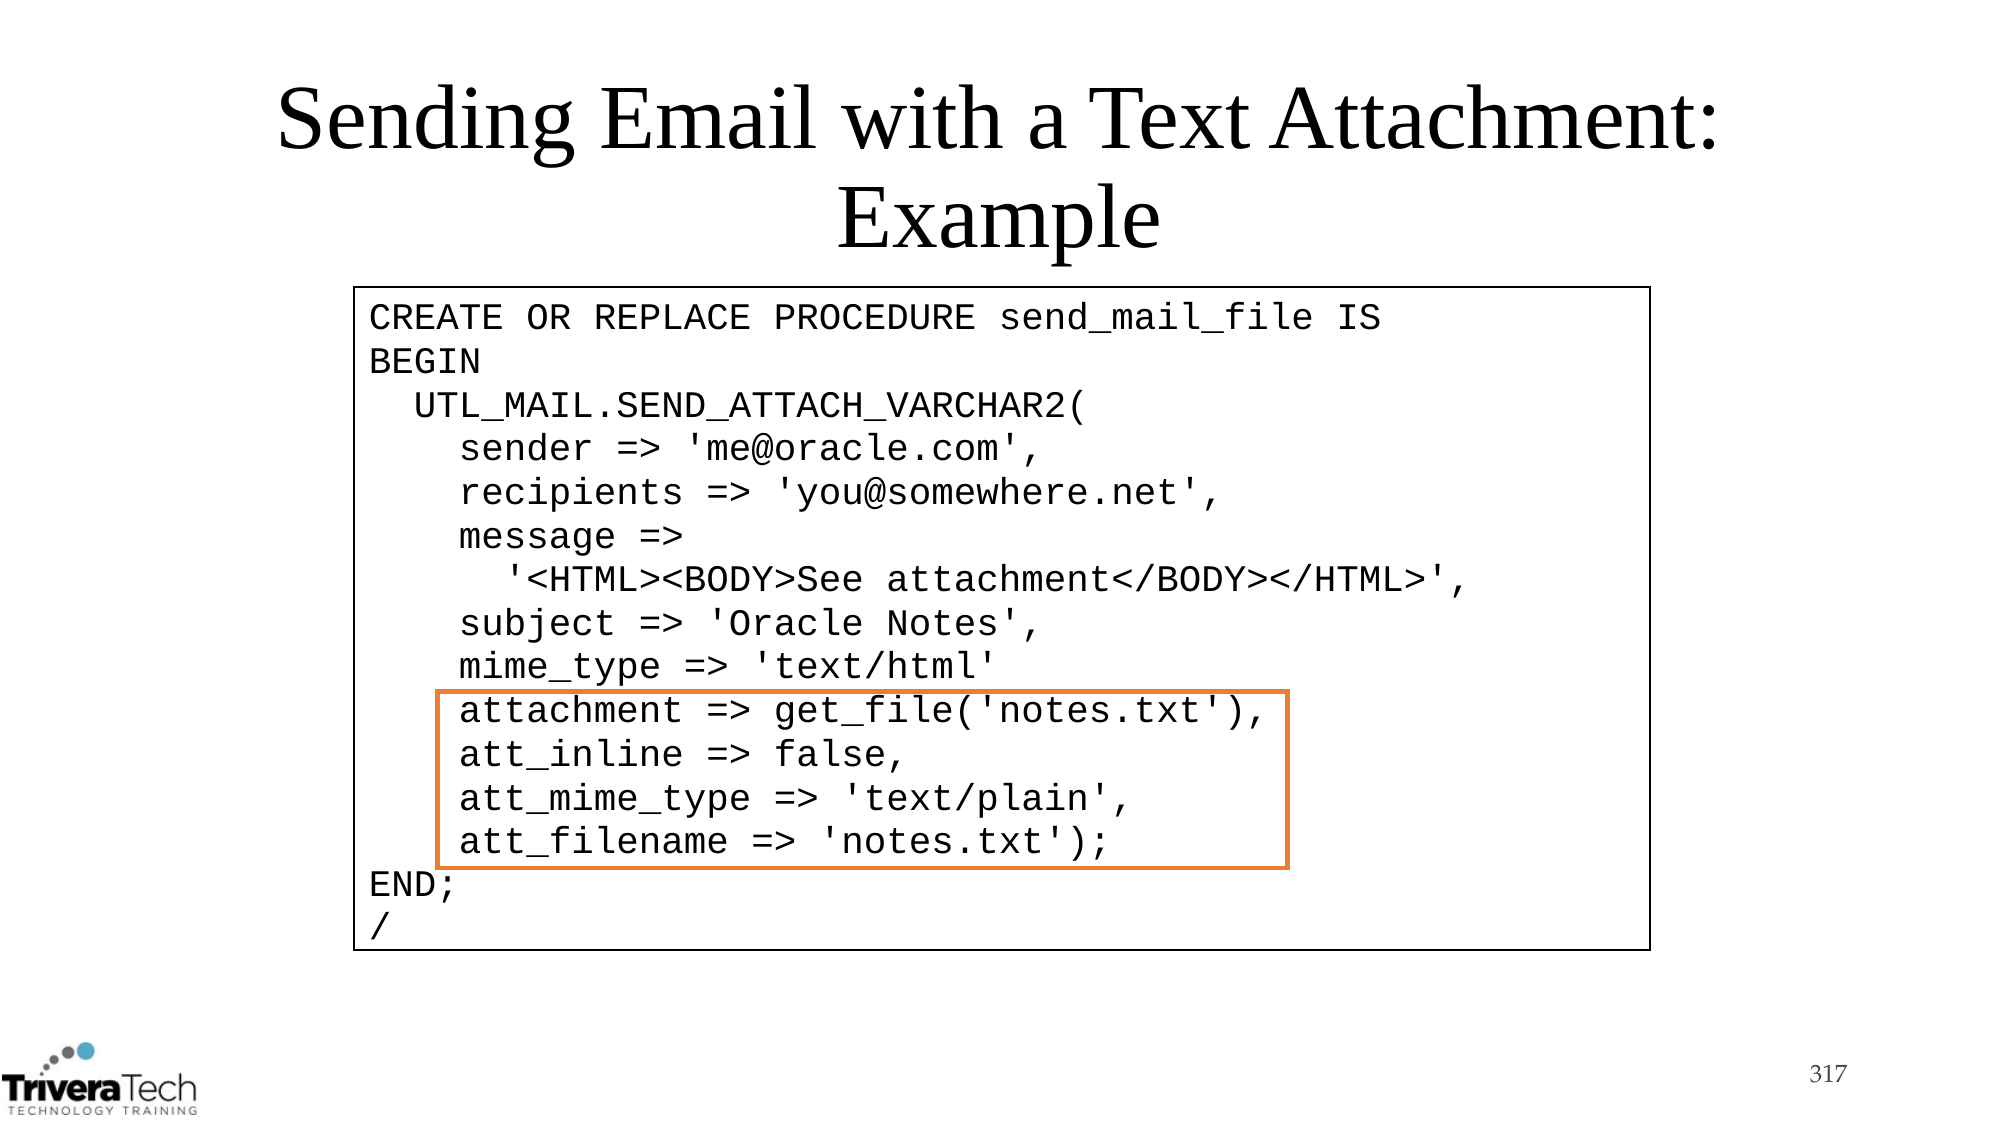

# Sending Email with a Text Attachment: Example
CREATE OR REPLACE PROCEDURE send_mail_file IS
BEGIN
  UTL_MAIL.SEND_ATTACH_VARCHAR2(
    sender => 'me@oracle.com',
    recipients => 'you@somewhere.net',
    message =>
      '<HTML><BODY>See attachment</BODY></HTML>',
    subject => 'Oracle Notes',
    mime_type => 'text/html'
    attachment => get_file('notes.txt'),
    att_inline => false,
    att_mime_type => 'text/plain',
    att_filename => 'notes.txt');
END;
/

317